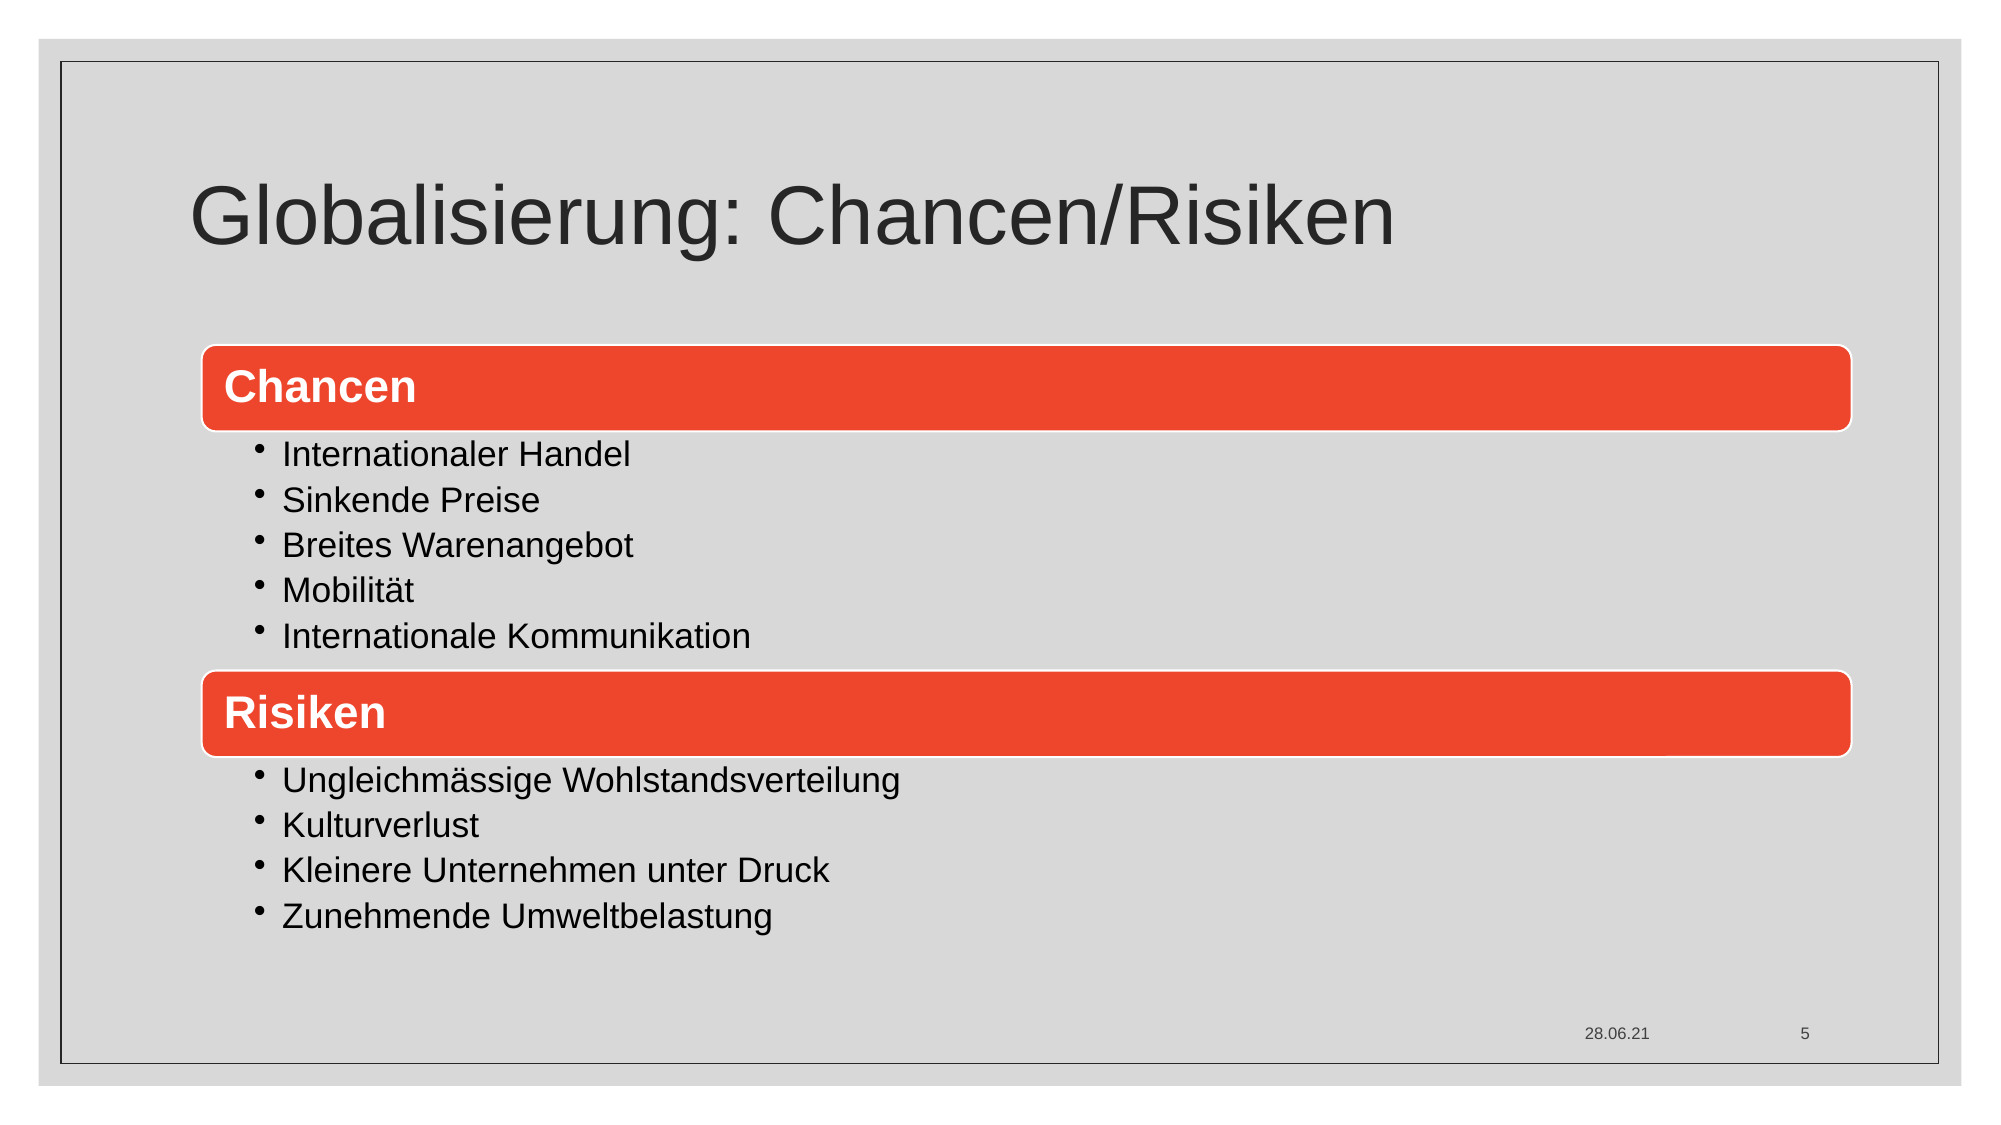

# Globalisierung: Chancen/Risiken
Chancen
Internationaler Handel
Sinkende Preise
Breites Warenangebot
Mobilität
Internationale Kommunikation
Risiken
Ungleichmässige Wohlstandsverteilung
Kulturverlust
Kleinere Unternehmen unter Druck
Zunehmende Umweltbelastung

28.06.21
5